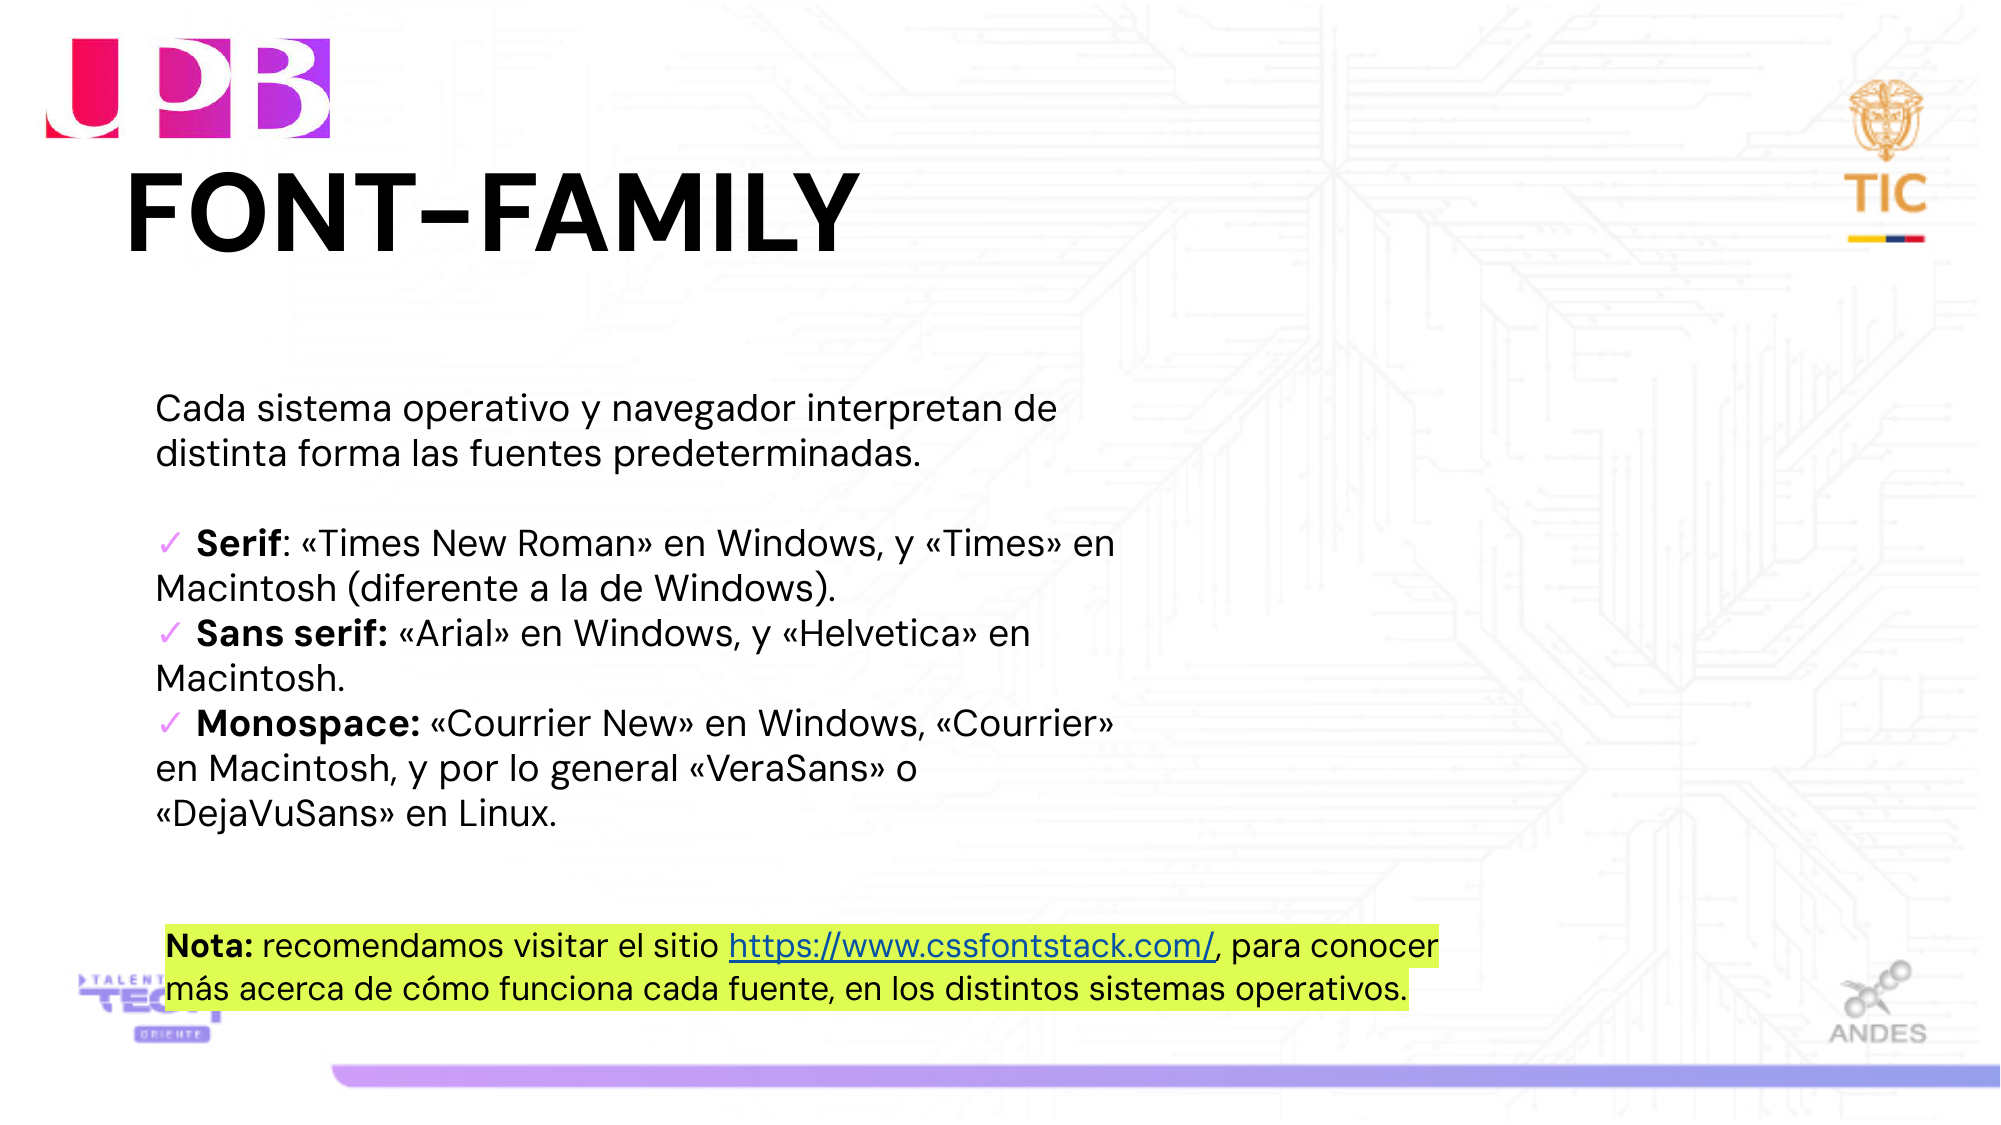

FONT-FAMILY
Cada sistema operativo y navegador interpretan de distinta forma las fuentes predeterminadas.

✓ Serif: «Times New Roman» en Windows, y «Times» en Macintosh (diferente a la de Windows).
✓ Sans serif: «Arial» en Windows, y «Helvetica» en Macintosh.
✓ Monospace: «Courrier New» en Windows, «Courrier» en Macintosh, y por lo general «VeraSans» o «DejaVuSans» en Linux.

Nota: recomendamos visitar el sitio https://www.cssfontstack.com/, para conocer más acerca de cómo funciona cada fuente, en los distintos sistemas operativos.